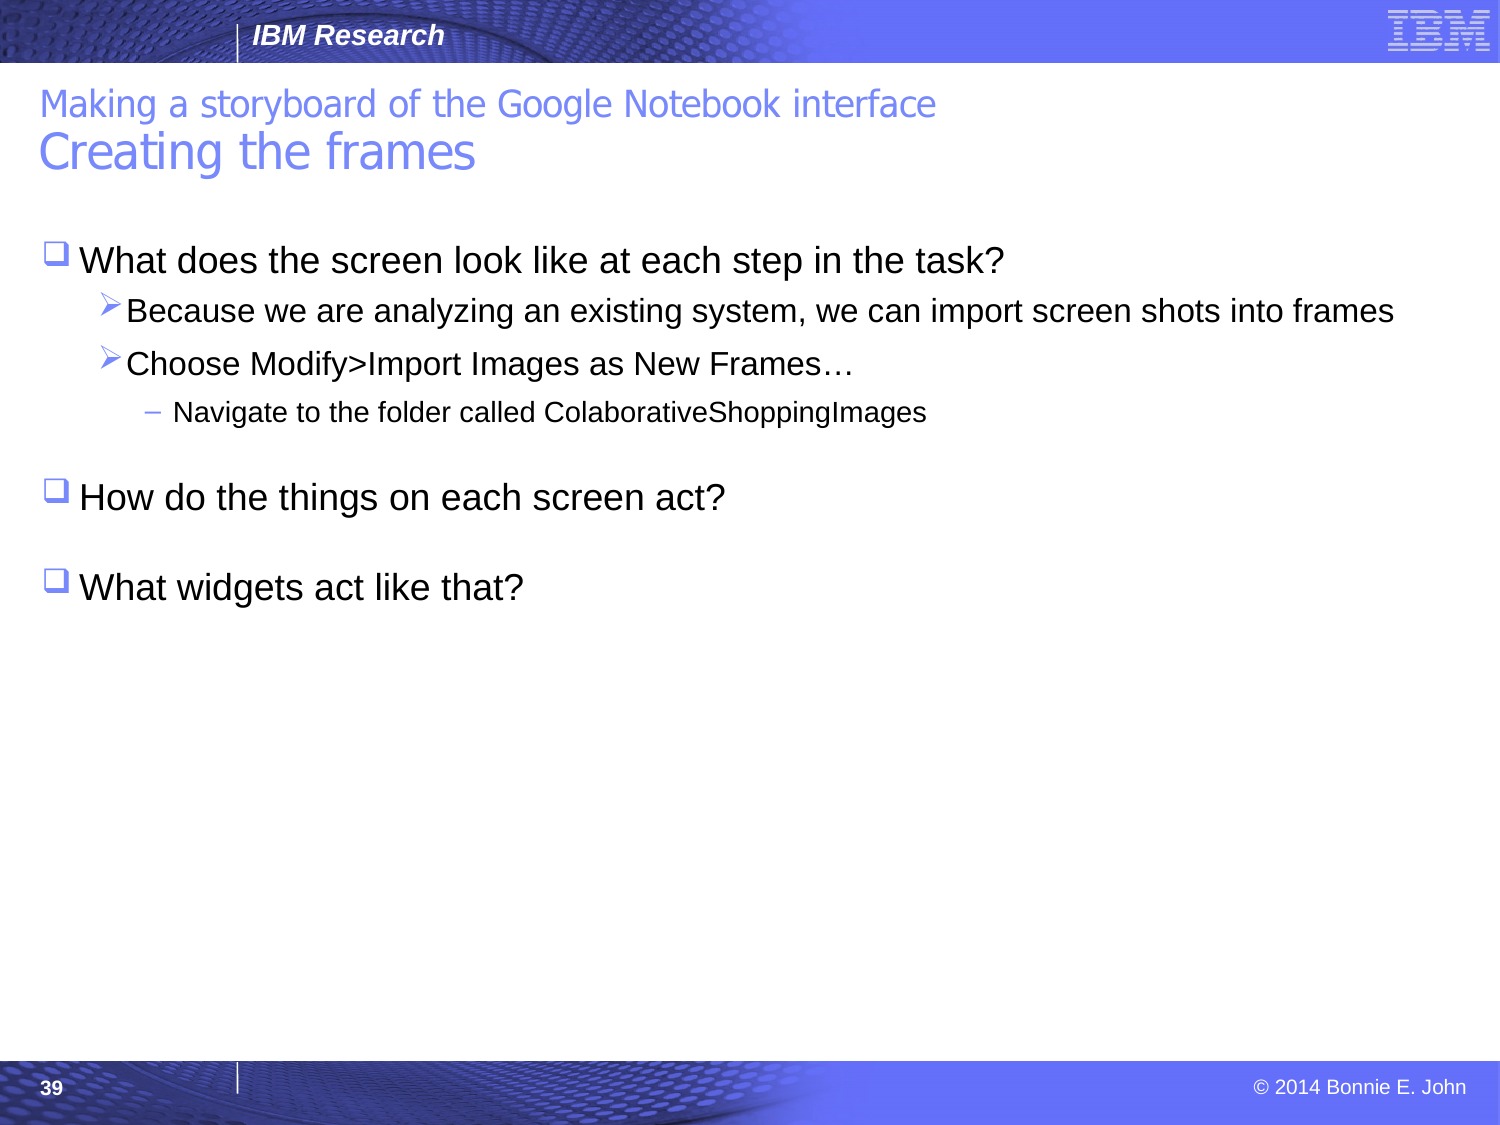

What does the screen look like at each step in the task?
Because we are analyzing an existing system, we can import screen shots into frames
Choose Modify>Import Images as New Frames…
Navigate to the folder called ColaborativeShoppingImages

How do the things on each screen act?

What widgets act like that?

Making a storyboard of the Google Notebook interface
Creating the frames
39